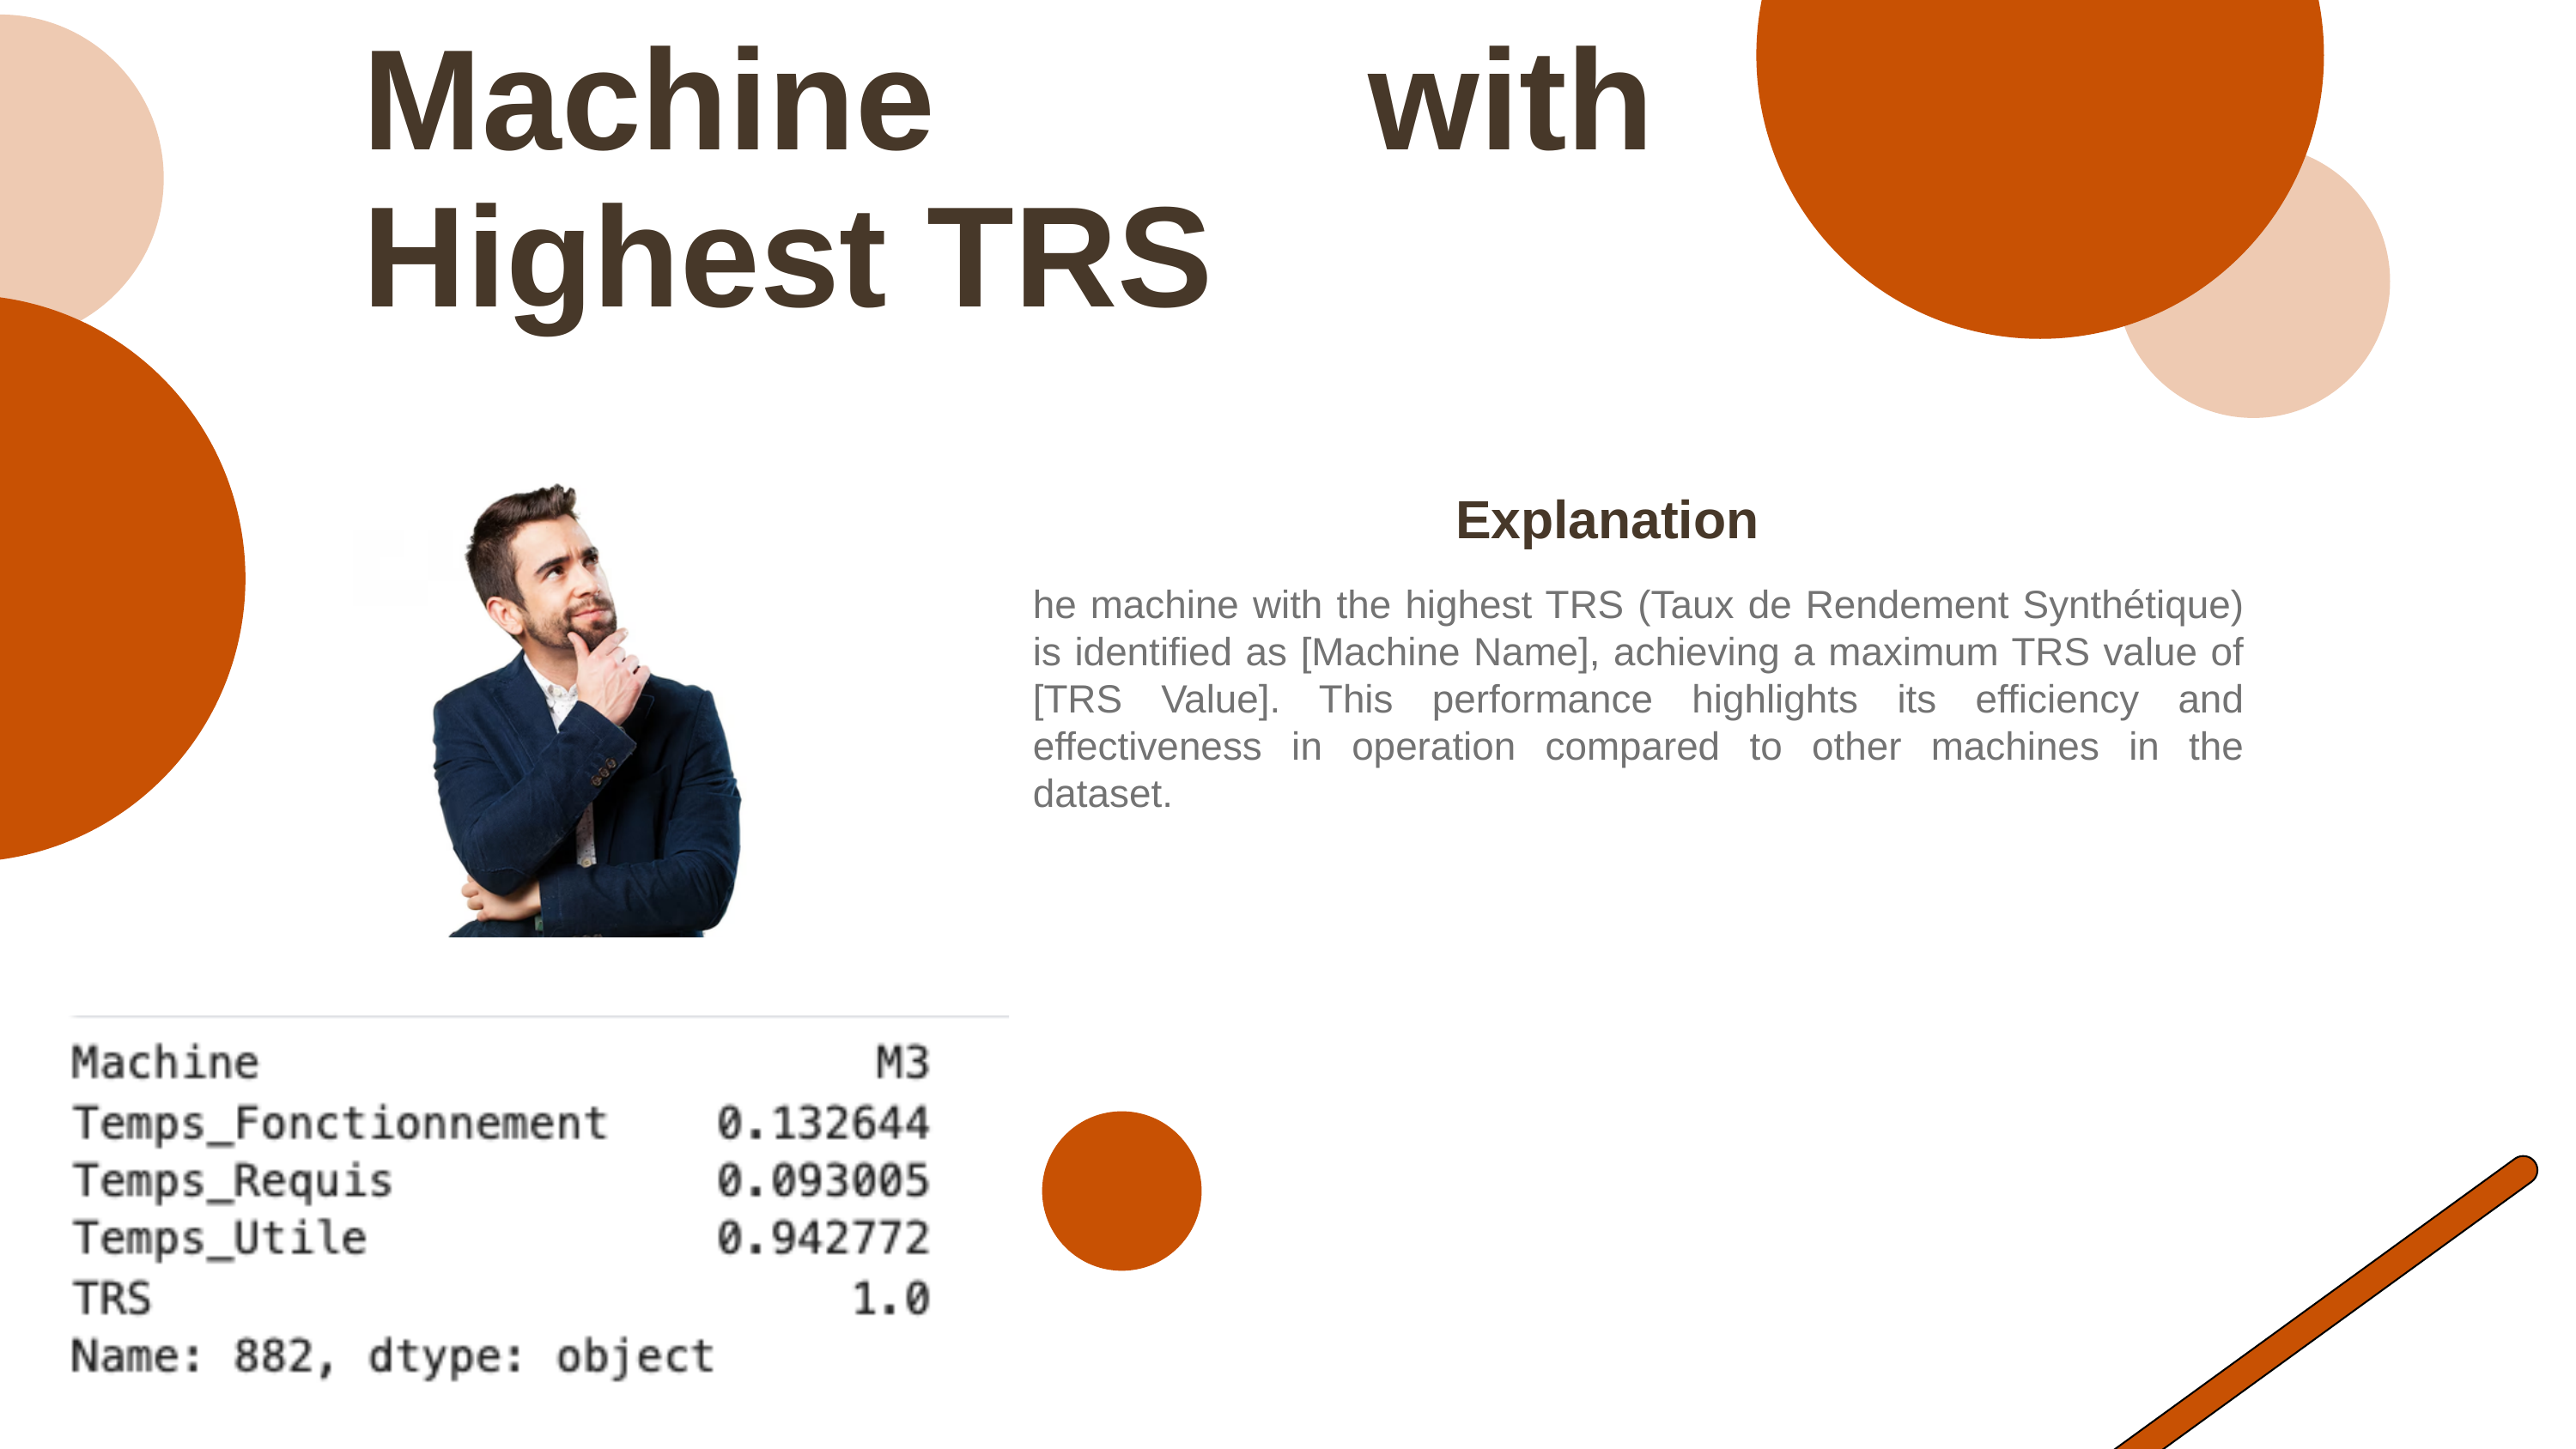

Machine with Highest TRS

Explanation
he machine with the highest TRS (Taux de Rendement Synthétique) is identified as [Machine Name], achieving a maximum TRS value of [TRS Value]. This performance highlights its efficiency and effectiveness in operation compared to other machines in the dataset.